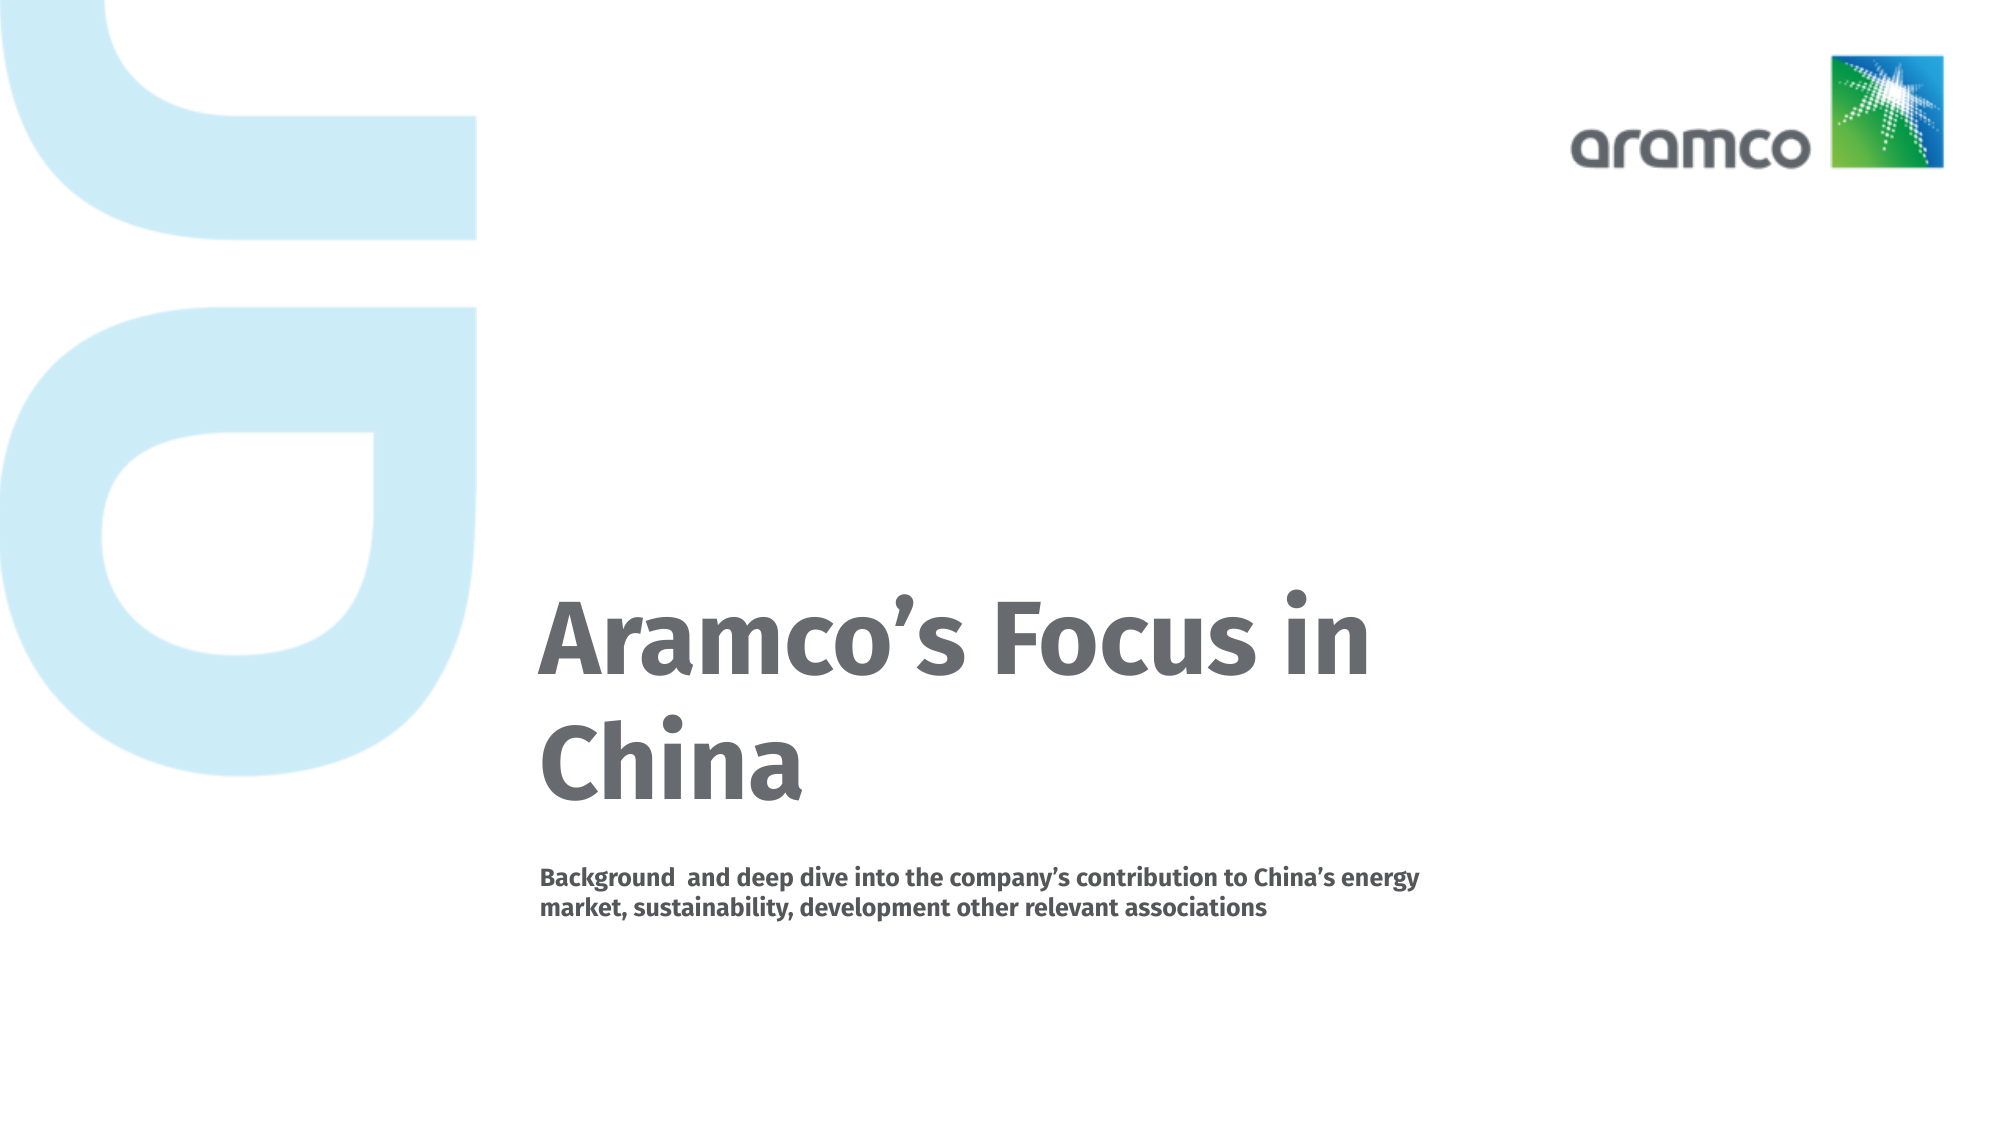

# Aramco’s Focus in China
Background  and deep dive into the company’s contribution to China’s energy market, sustainability, development other relevant associations